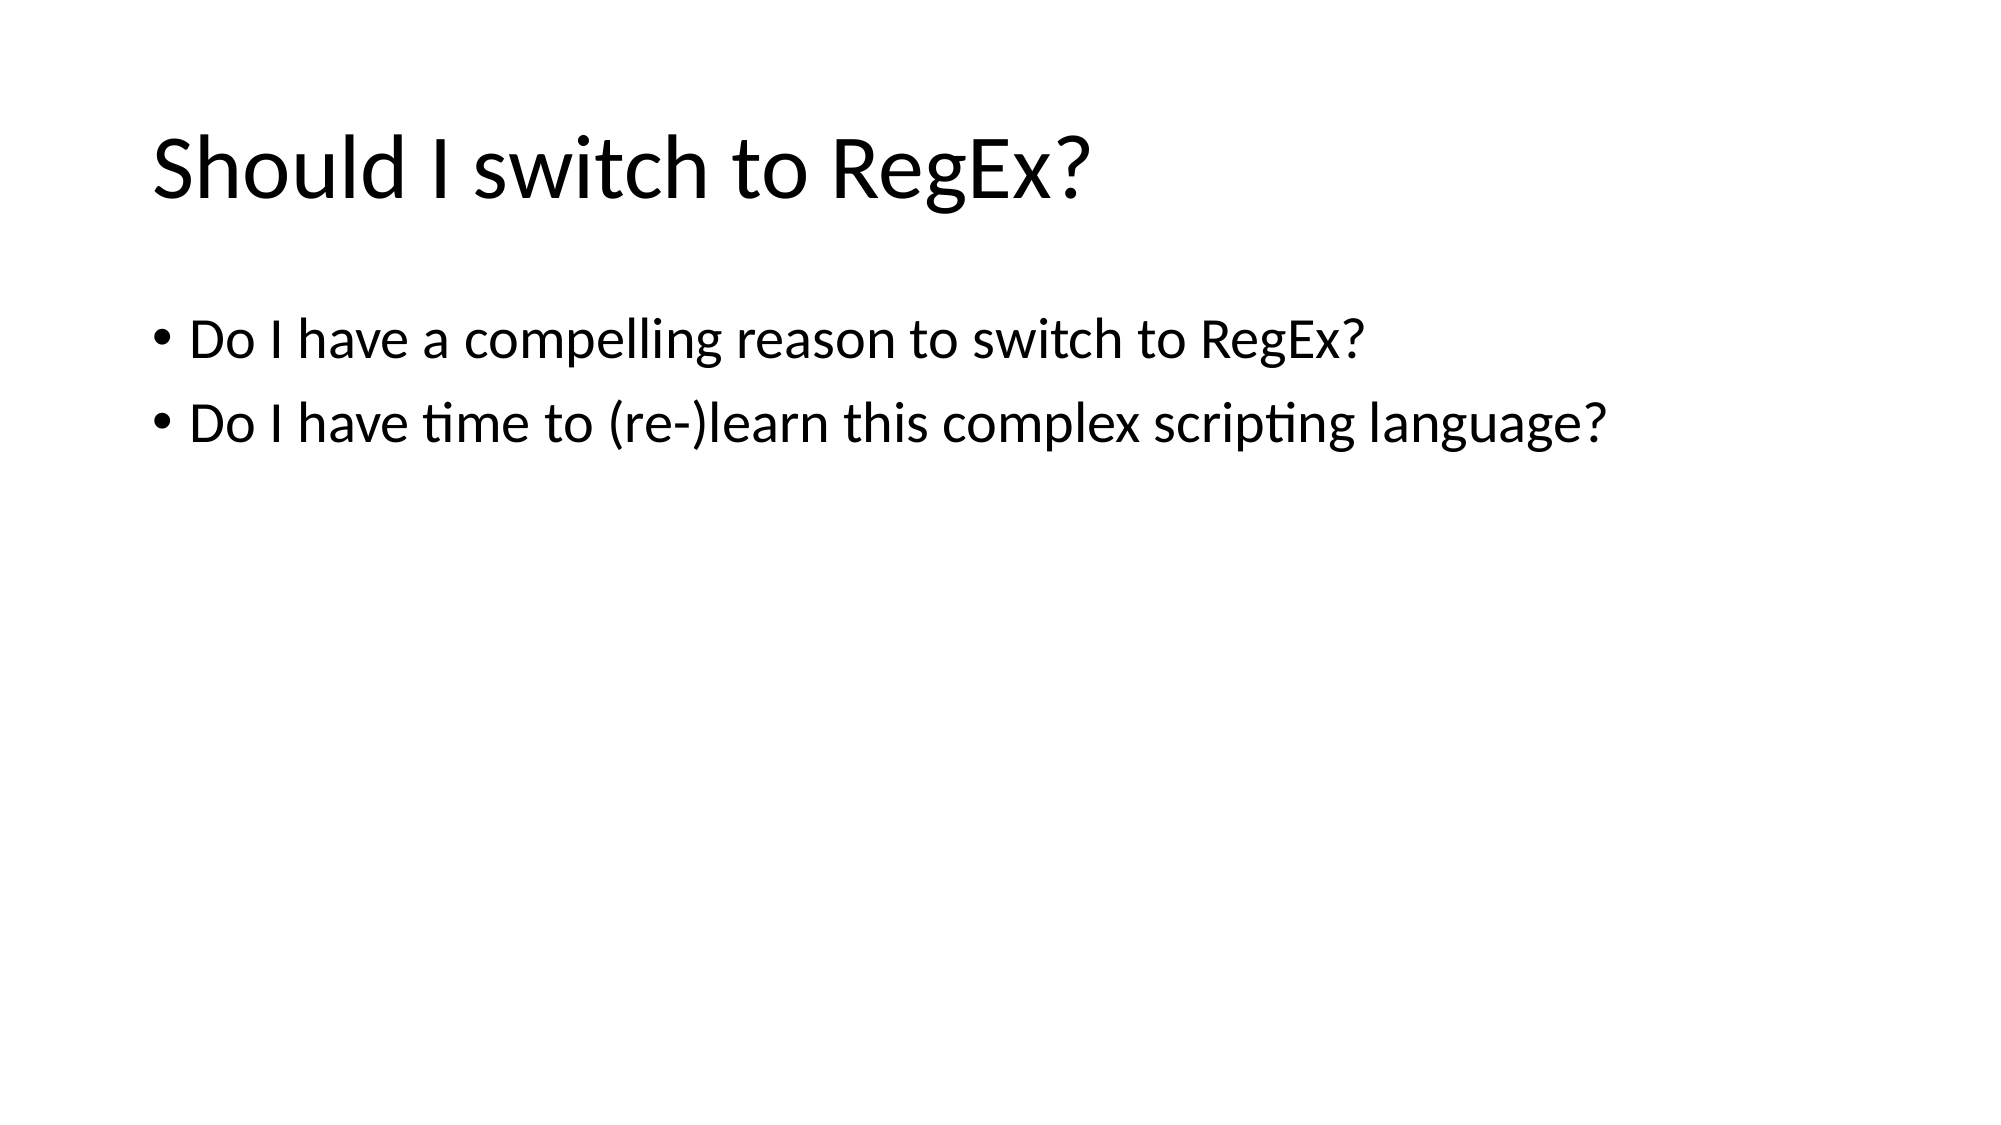

# Should I switch to RegEx?
Do I have a compelling reason to switch to RegEx?
Do I have time to (re-)learn this complex scripting language?